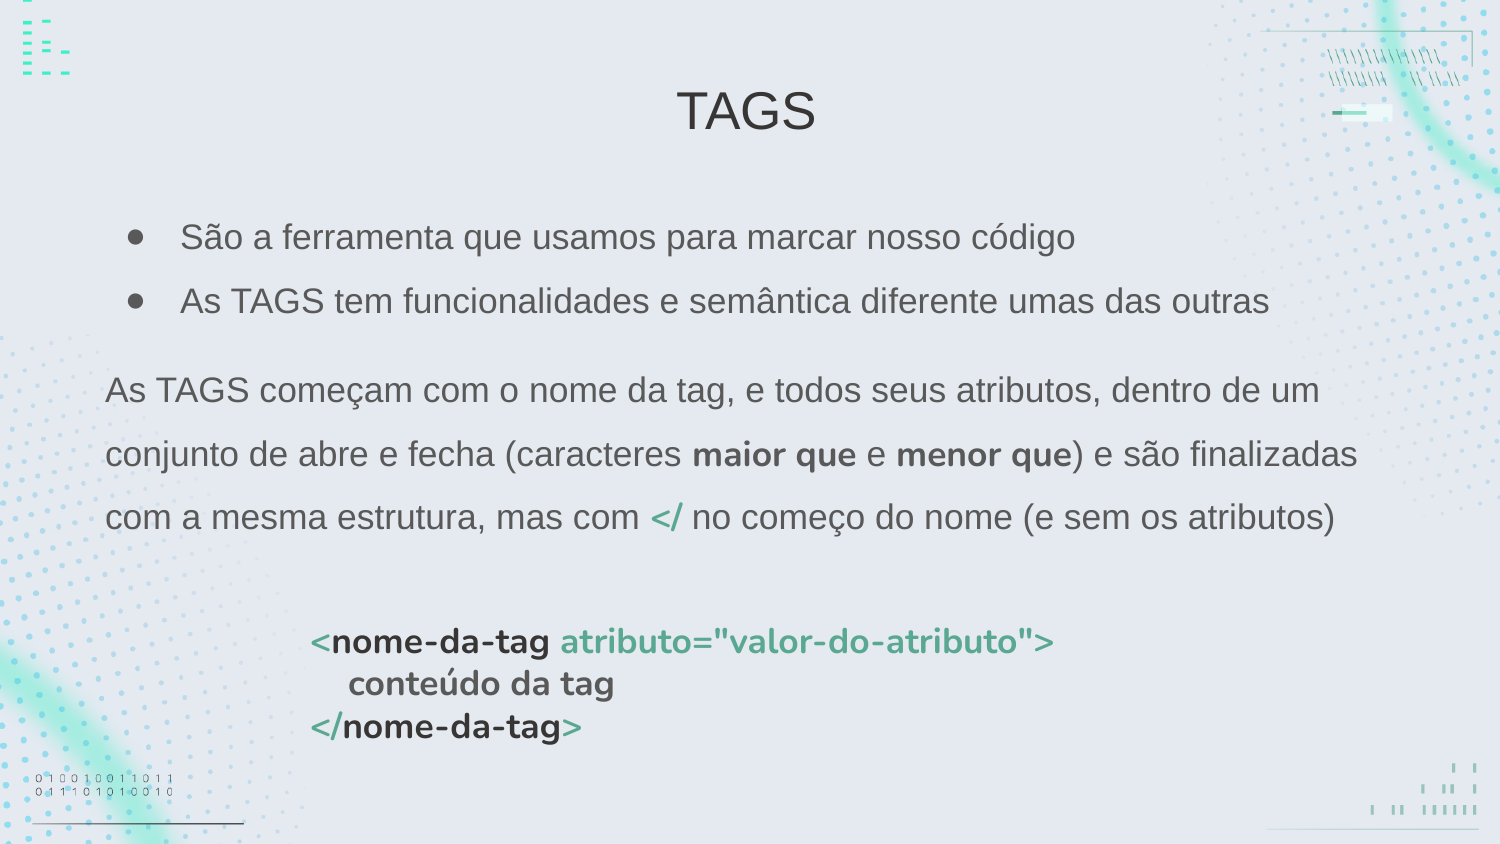

# TAGS
São a ferramenta que usamos para marcar nosso código
As TAGS tem funcionalidades e semântica diferente umas das outras
As TAGS começam com o nome da tag, e todos seus atributos, dentro de um conjunto de abre e fecha (caracteres maior que e menor que) e são finalizadas com a mesma estrutura, mas com </ no começo do nome (e sem os atributos)

<nome-da-tag atributo="valor-do-atributo">
    conteúdo da tag
</nome-da-tag>